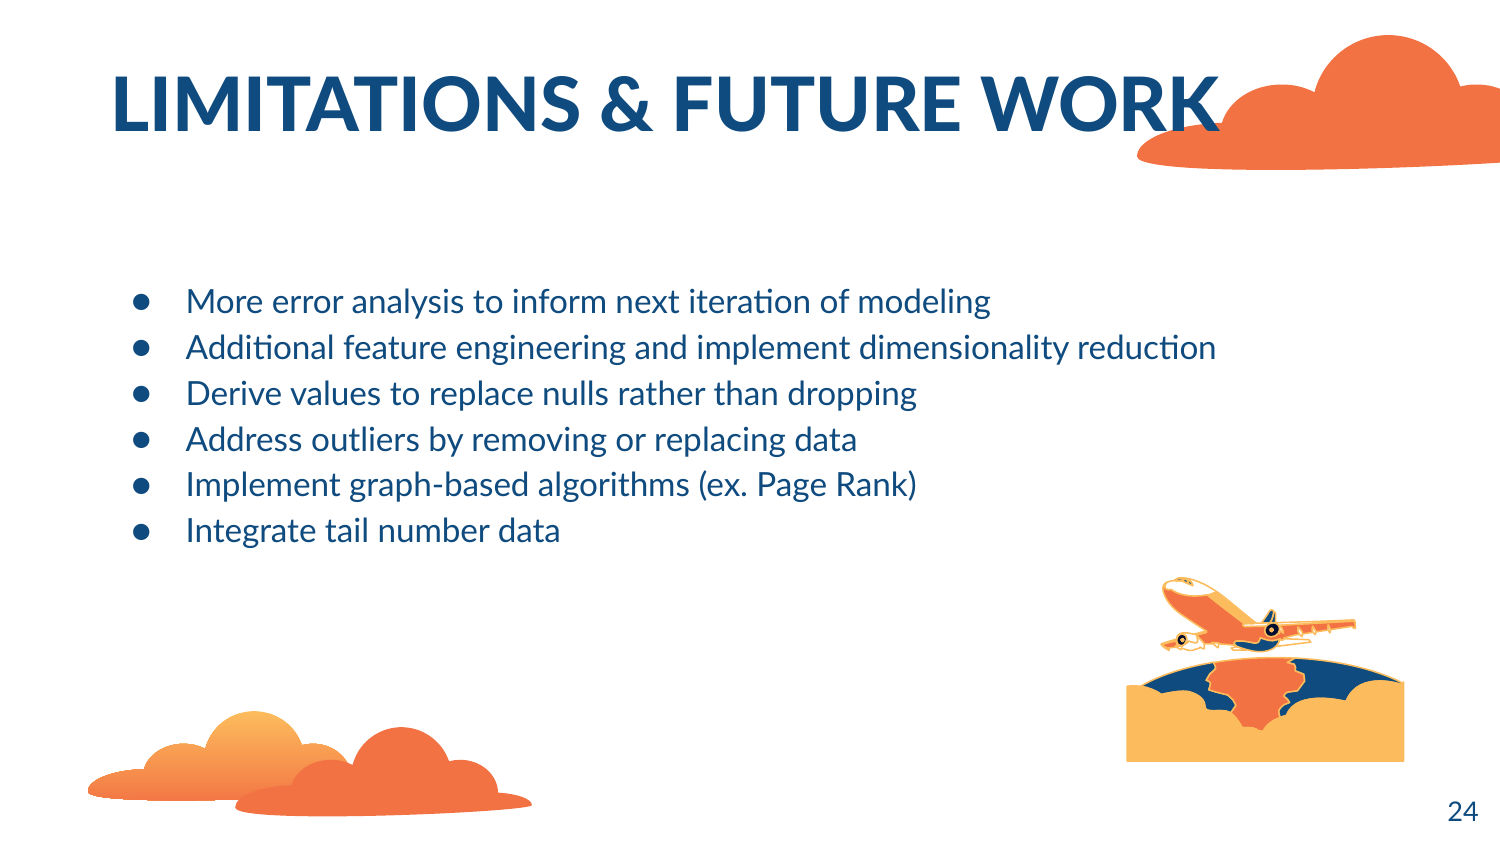

LIMITATIONS & FUTURE WORK
More error analysis to inform next iteration of modeling
Additional feature engineering and implement dimensionality reduction
Derive values to replace nulls rather than dropping
Address outliers by removing or replacing data
Implement graph-based algorithms (ex. Page Rank)
Integrate tail number data

24